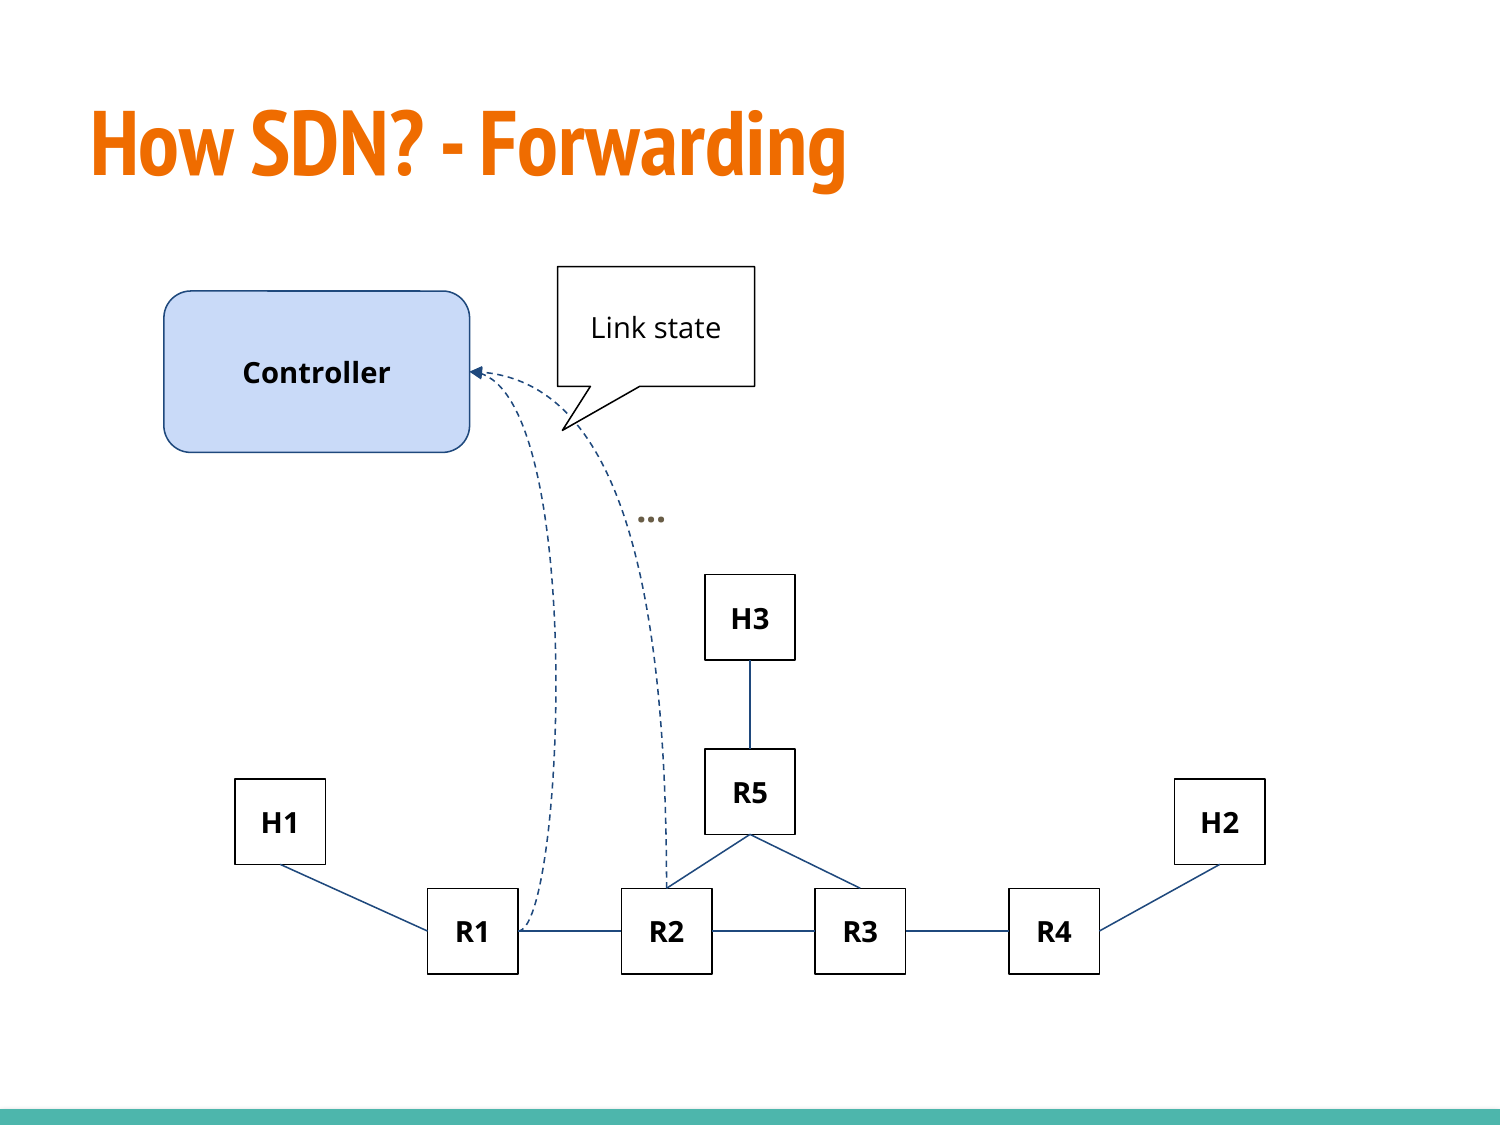

# How SDN? - Forwarding
Link state
Controller
...
H3
R5
H1
H2
R1
R2
R3
R4